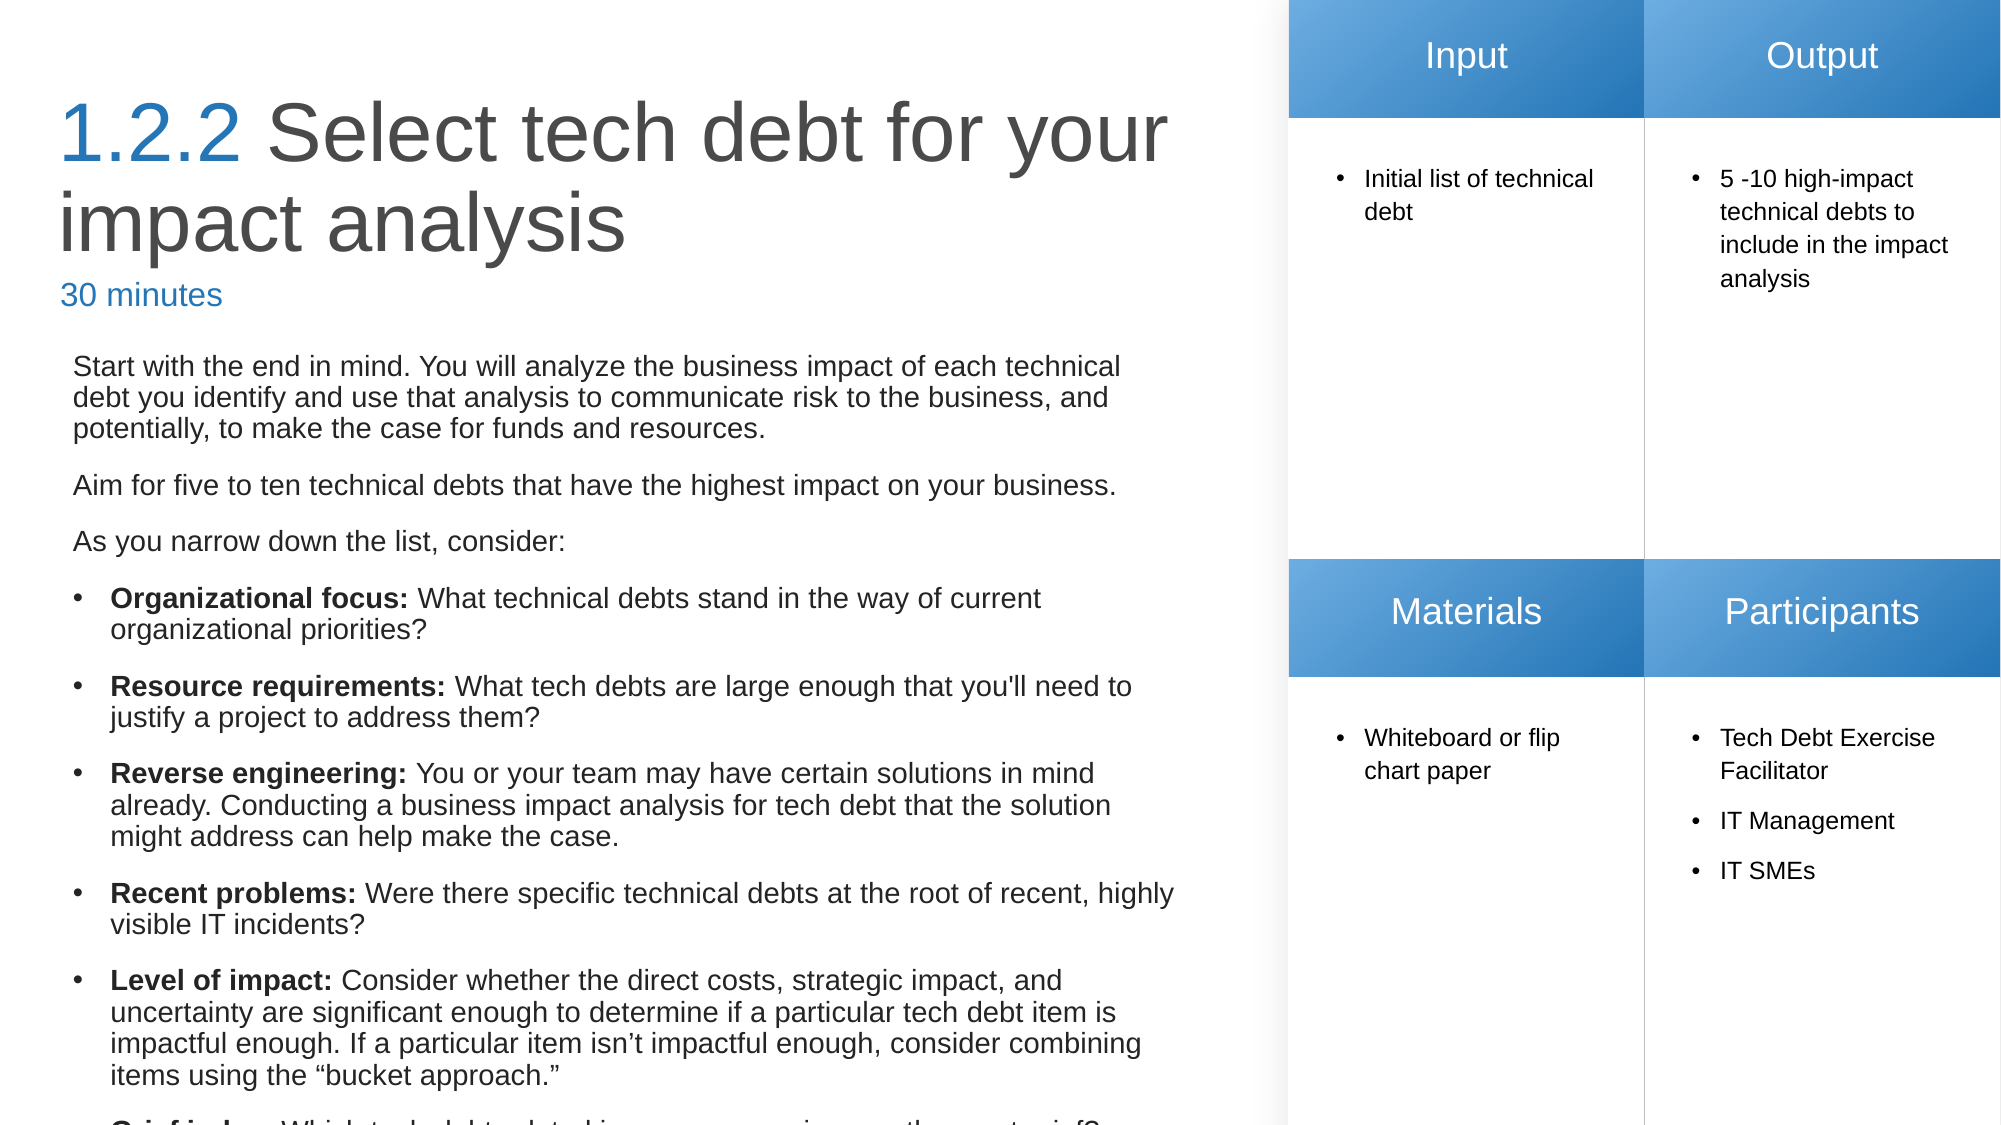

| Input | Output |
| --- | --- |
| Initial list of technical debt | 5 -10 high-impact technical debts to include in the impact analysis |
| Materials | Participants |
| Whiteboard or flip chart paper | Tech Debt Exercise Facilitator IT Management IT SMEs |
# 1.2.2 Select tech debt for your impact analysis
30 minutes
Start with the end in mind. You will analyze the business impact of each technical debt you identify and use that analysis to communicate risk to the business, and potentially, to make the case for funds and resources.
Aim for five to ten technical debts that have the highest impact on your business.
As you narrow down the list, consider:
Organizational focus: What technical debts stand in the way of current organizational priorities?
Resource requirements: What tech debts are large enough that you'll need to justify a project to address them?
Reverse engineering: You or your team may have certain solutions in mind already. Conducting a business impact analysis for tech debt that the solution might address can help make the case.
Recent problems: Were there specific technical debts at the root of recent, highly visible IT incidents?
Level of impact: Consider whether the direct costs, strategic impact, and uncertainty are significant enough to determine if a particular tech debt item is impactful enough. If a particular item isn’t impactful enough, consider combining items using the “bucket approach.”
Grief index: Which tech-debt-related issues are causing you the most grief?